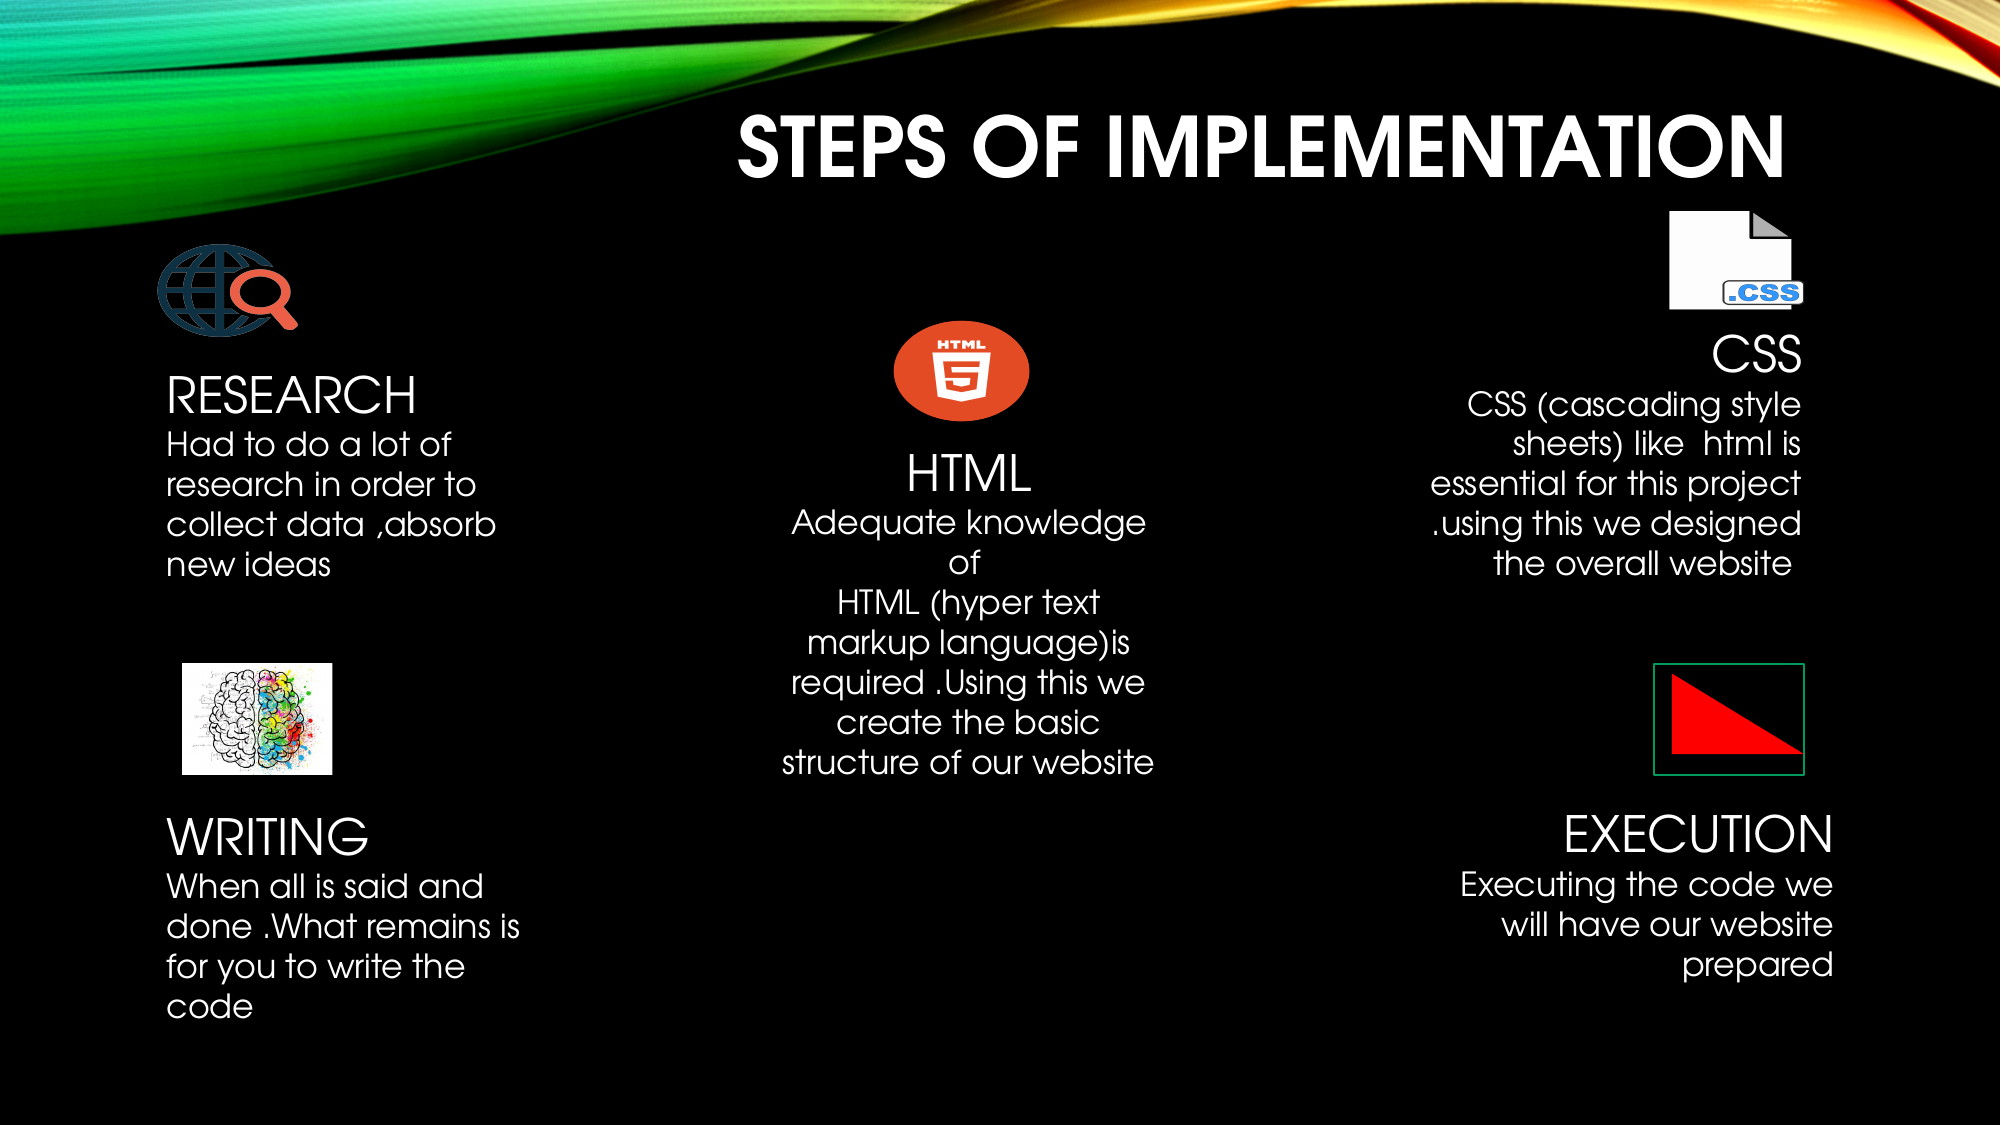

# Steps of implementation

CSS
CSS (cascading style sheets) like  html is essential for this project .using this we designed the overall website
RESEARCH
Had to do a lot of research in order to collect data ,absorb new ideas
HTML
Adequate knowledge of
HTML (hyper text markup language)is required .Using this we create the basic structure of our website

EXECUTION
Executing the code we will have our website prepared
WRITING
When all is said and done .What remains is for you to write the code